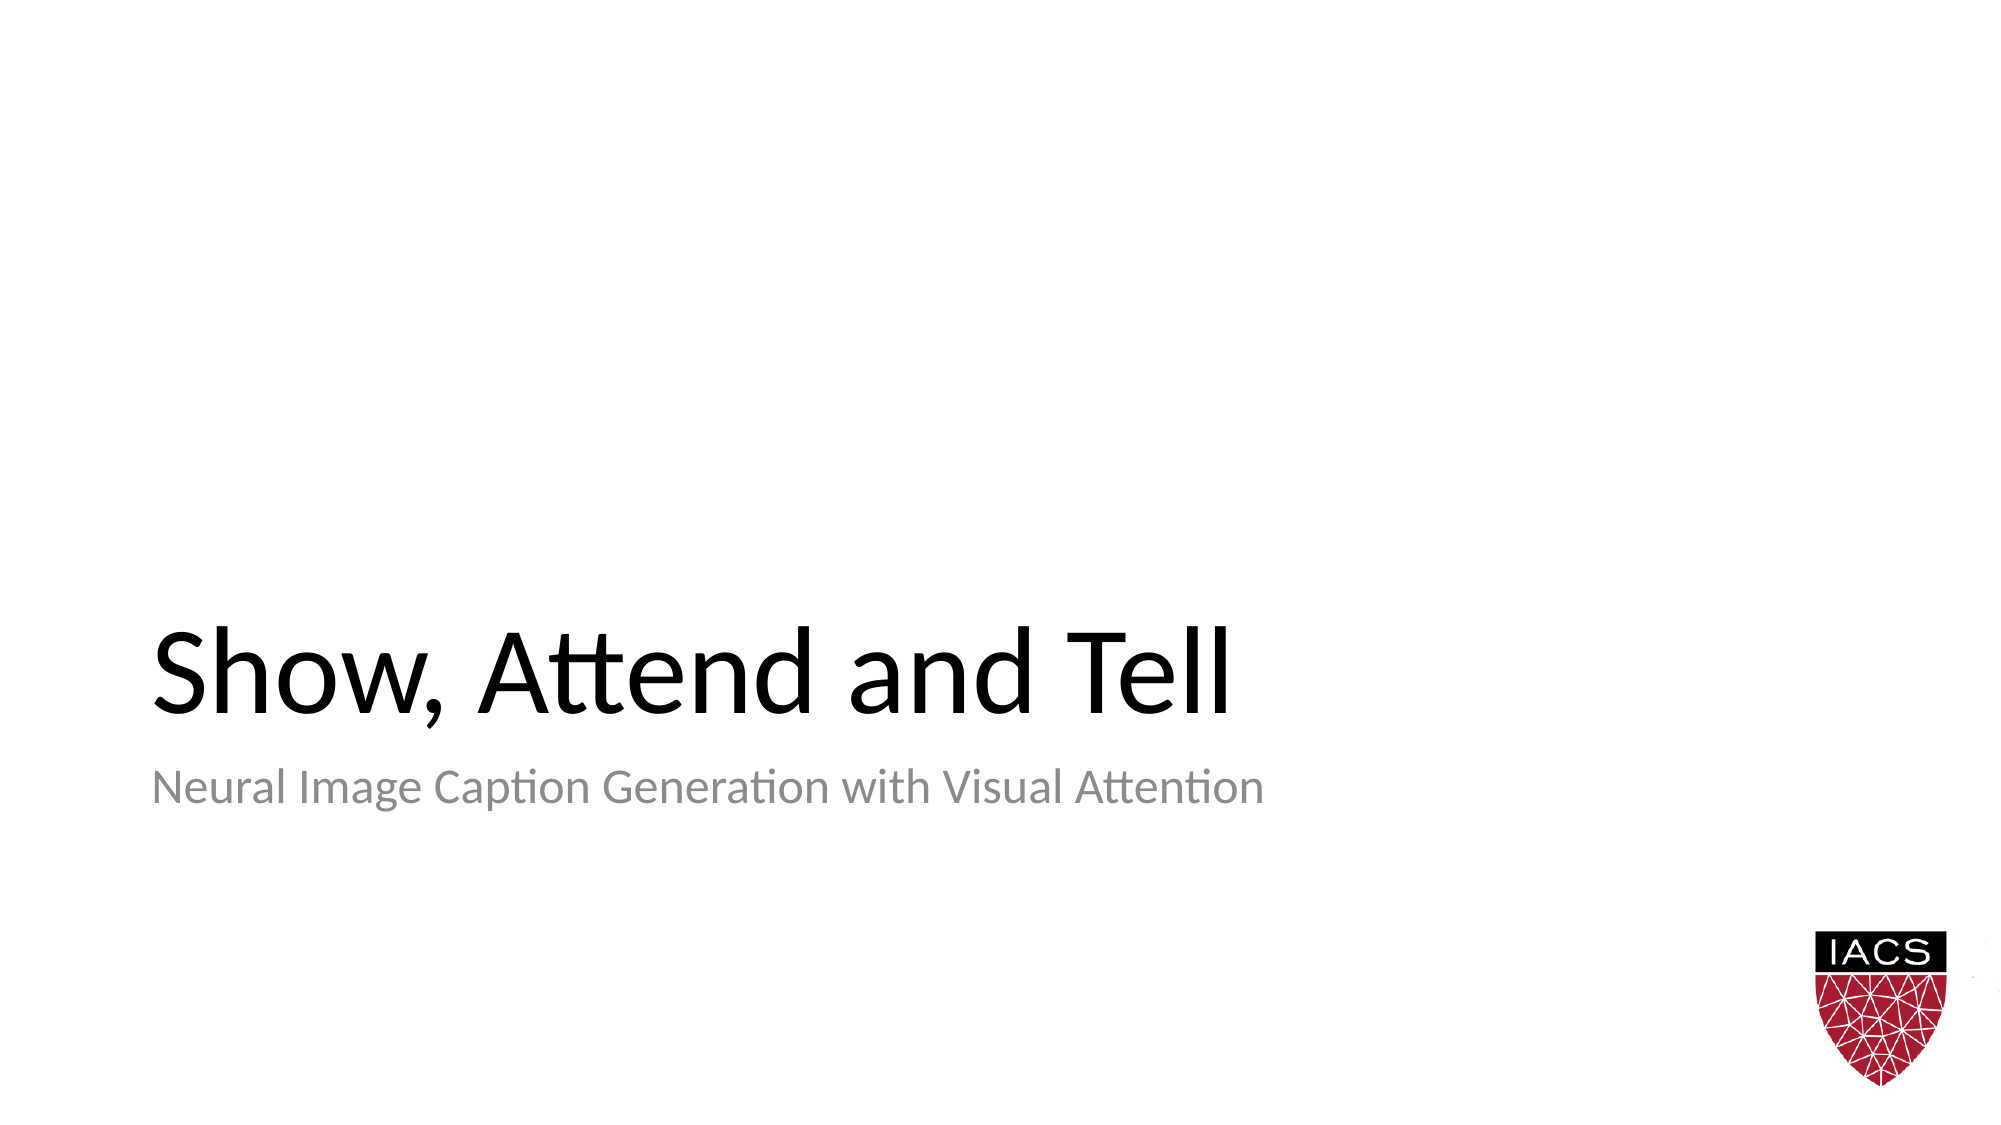

# Show, Attend and Tell
Neural Image Caption Generation with Visual Attention